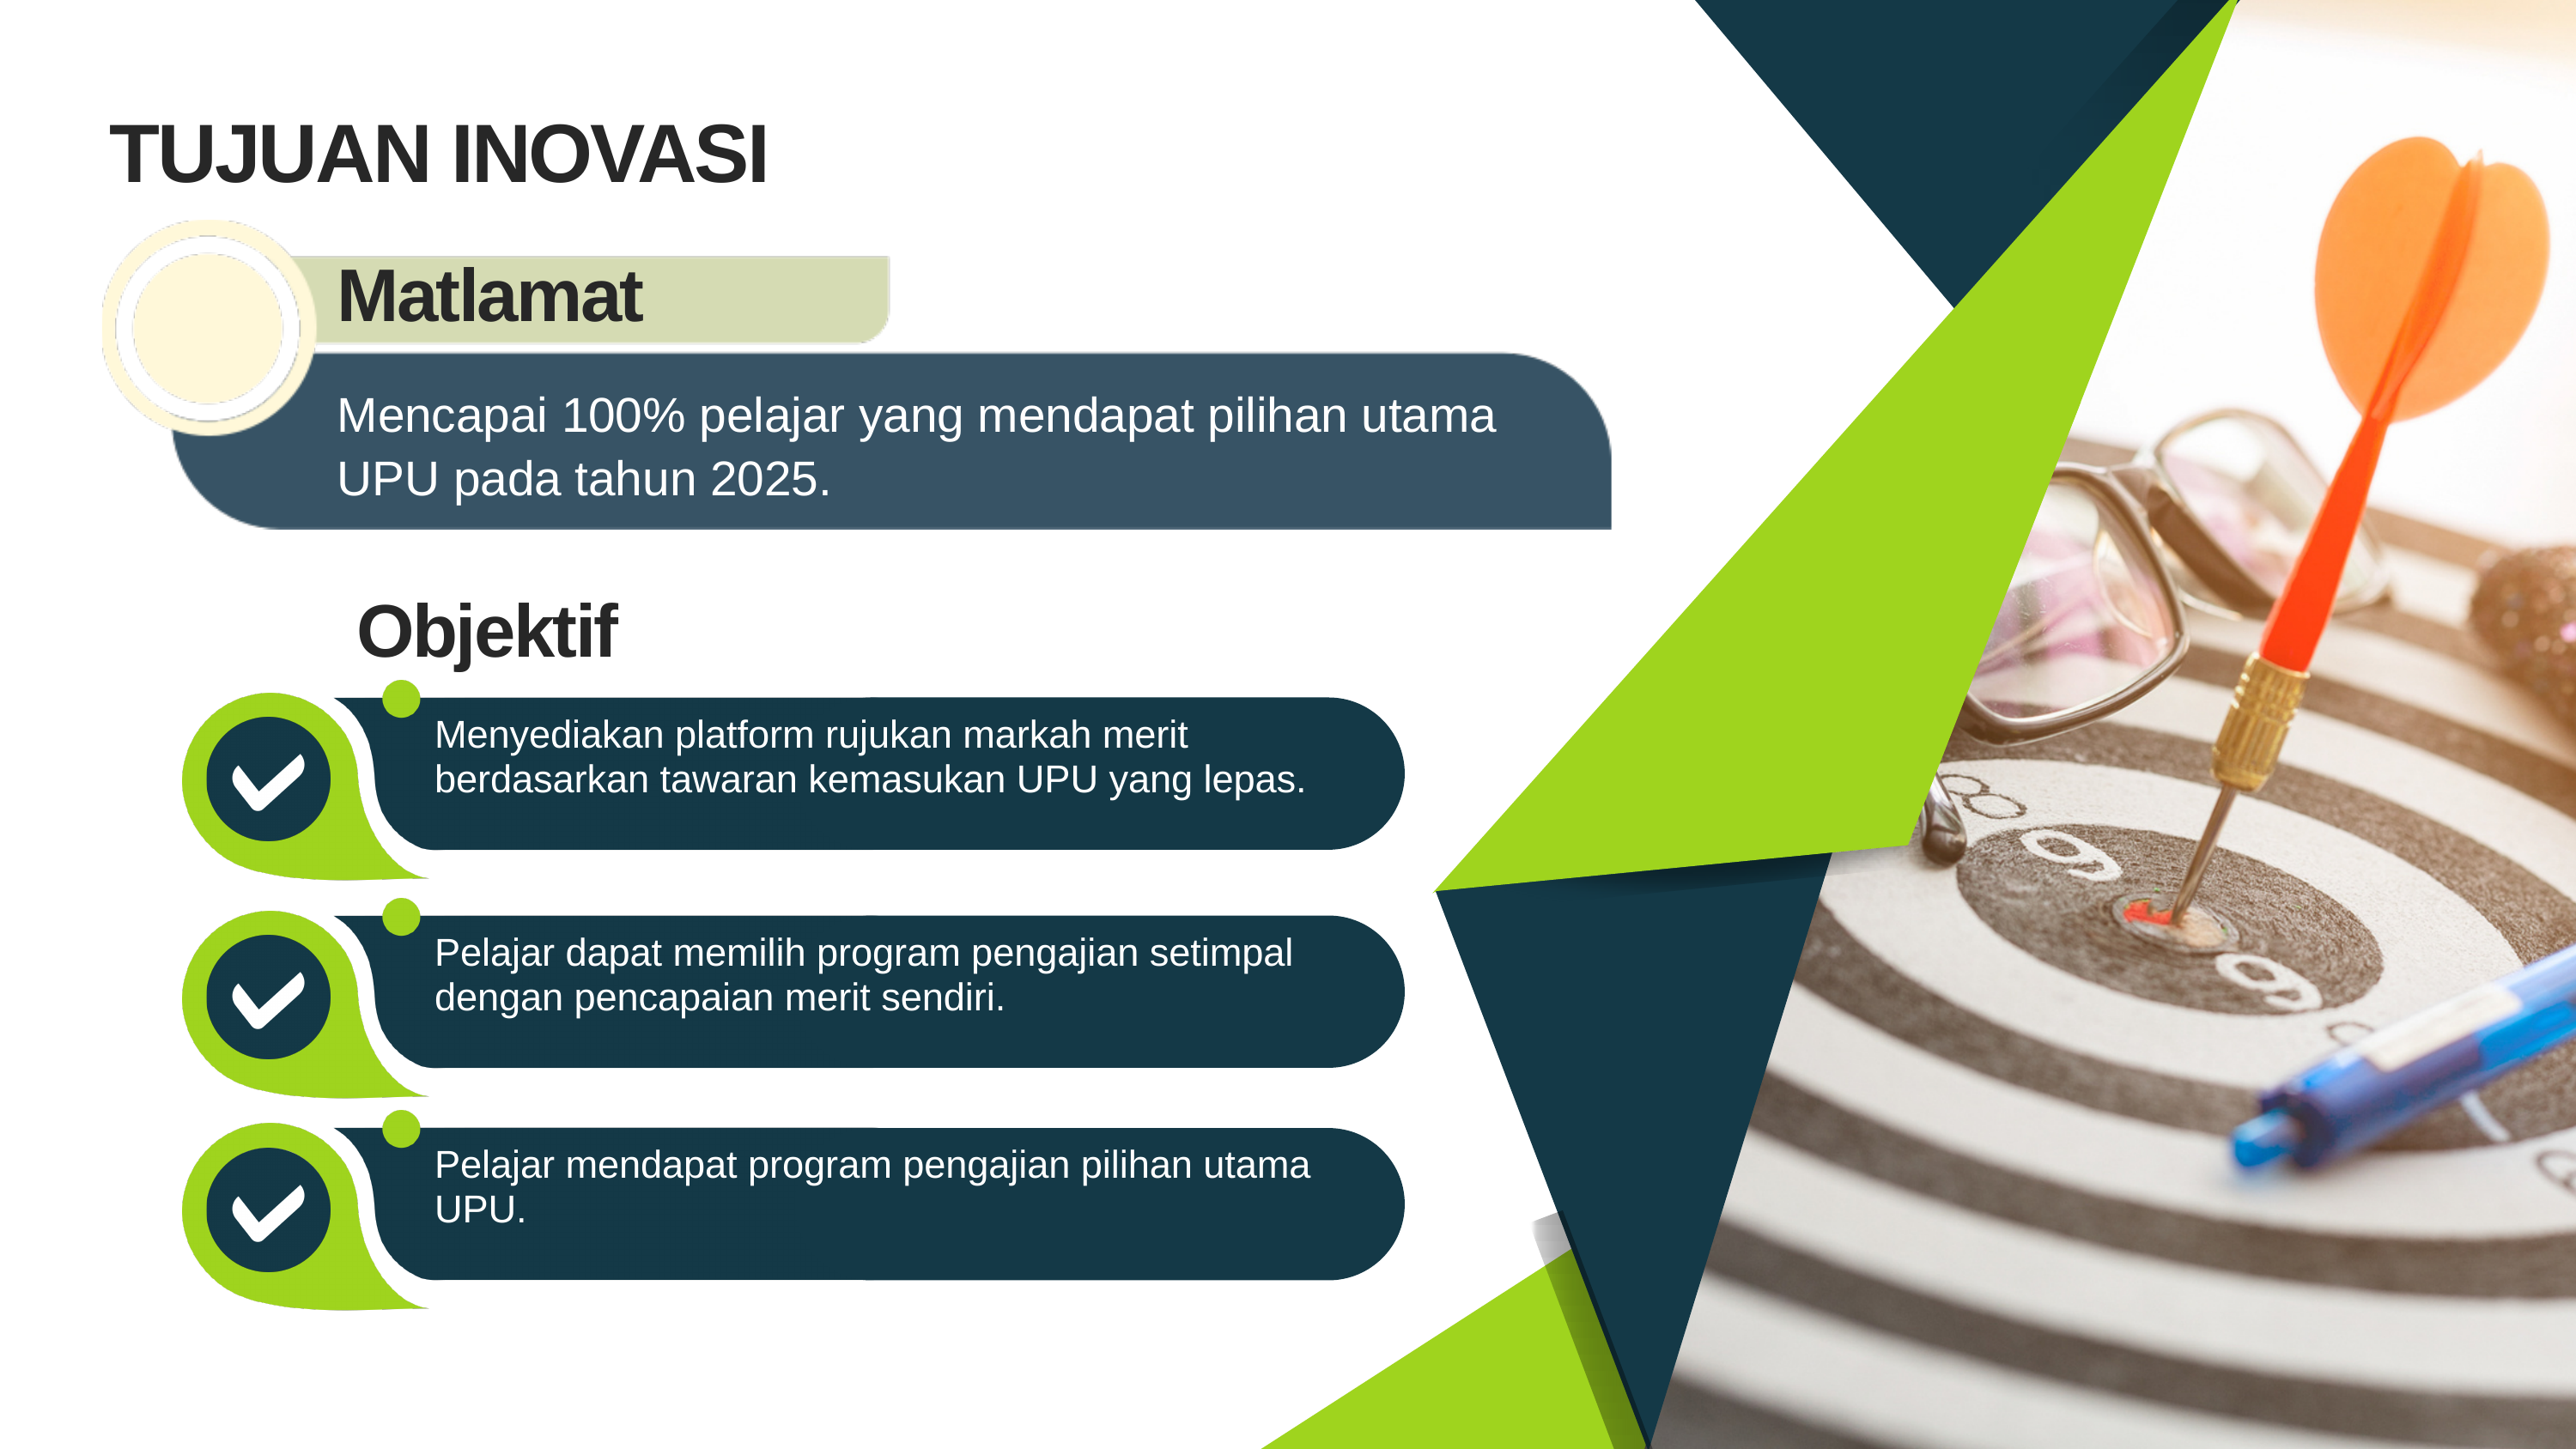

TUJUAN INOVASI

Matlamat
Mencapai 100% pelajar yang mendapat pilihan utama UPU pada tahun 2025.

Objektif

Menyediakan platform rujukan markah merit berdasarkan tawaran kemasukan UPU yang lepas.

Pelajar dapat memilih program pengajian setimpal dengan pencapaian merit sendiri.

Pelajar mendapat program pengajian pilihan utama UPU.